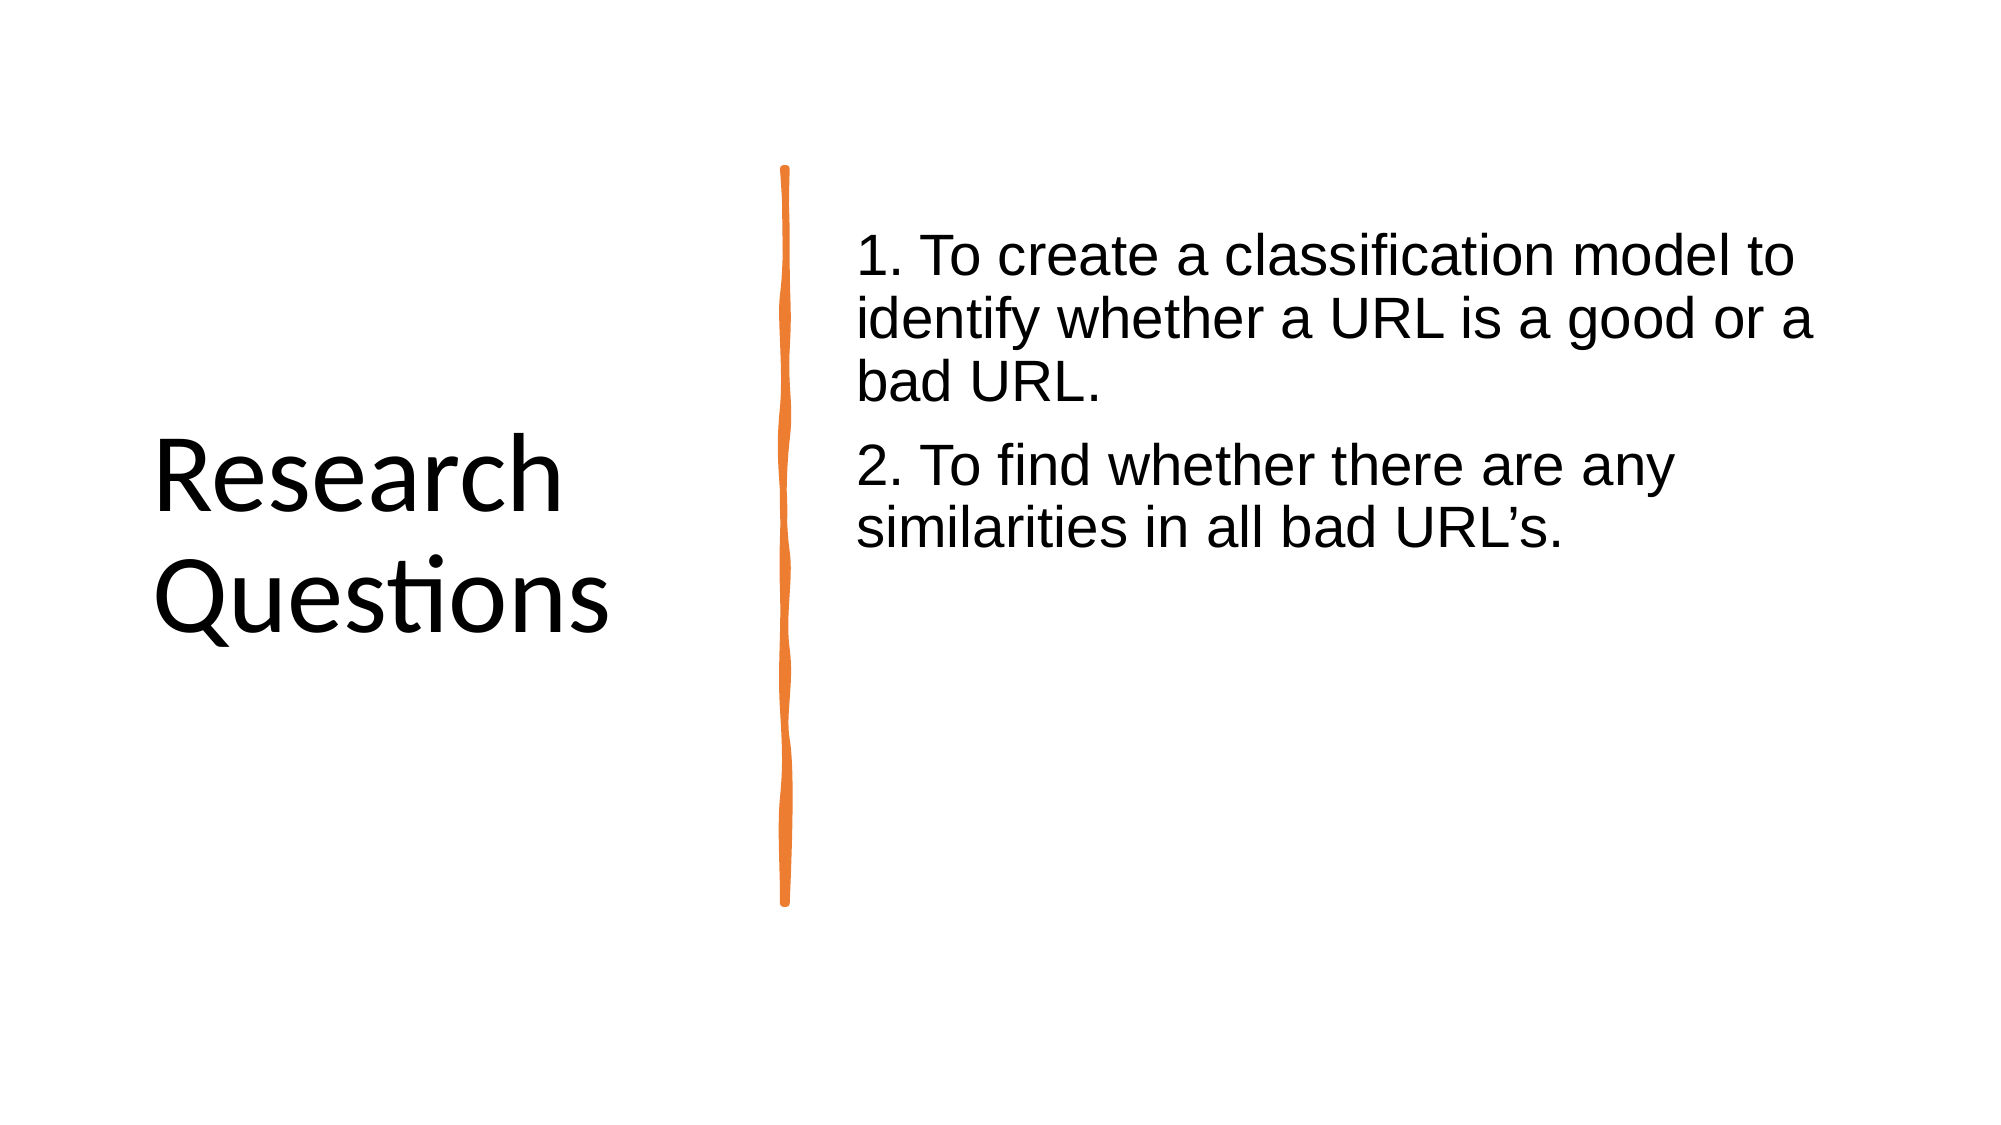

# Research Questions
1. To create a classification model to identify whether a URL is a good or a bad URL.
2. To find whether there are any similarities in all bad URL’s.